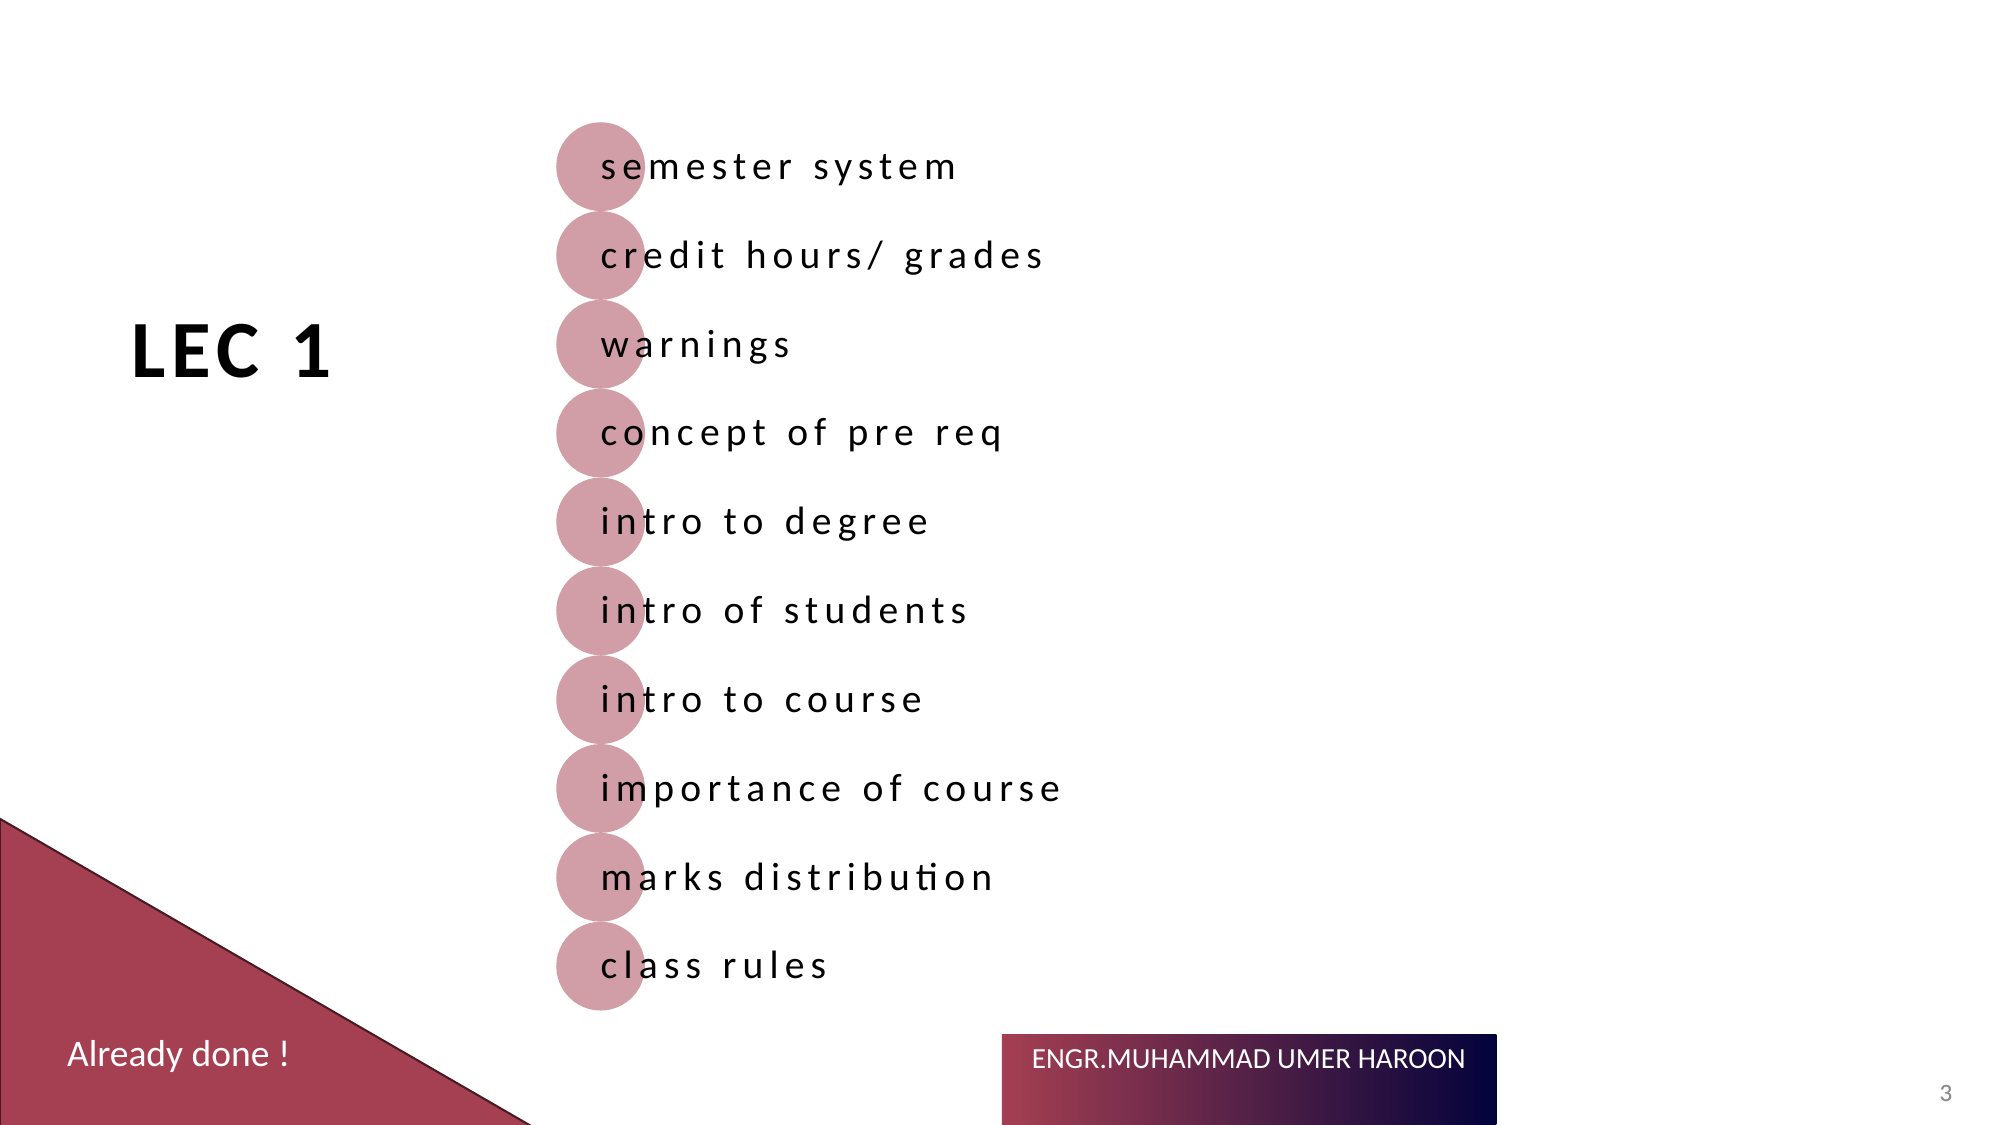

#
semester system
credit hours/ grades
warnings
concept of pre req
intro to degree
intro of students
intro to course
importance of course
marks distribution
class rules
LEC 1

Already done !
3